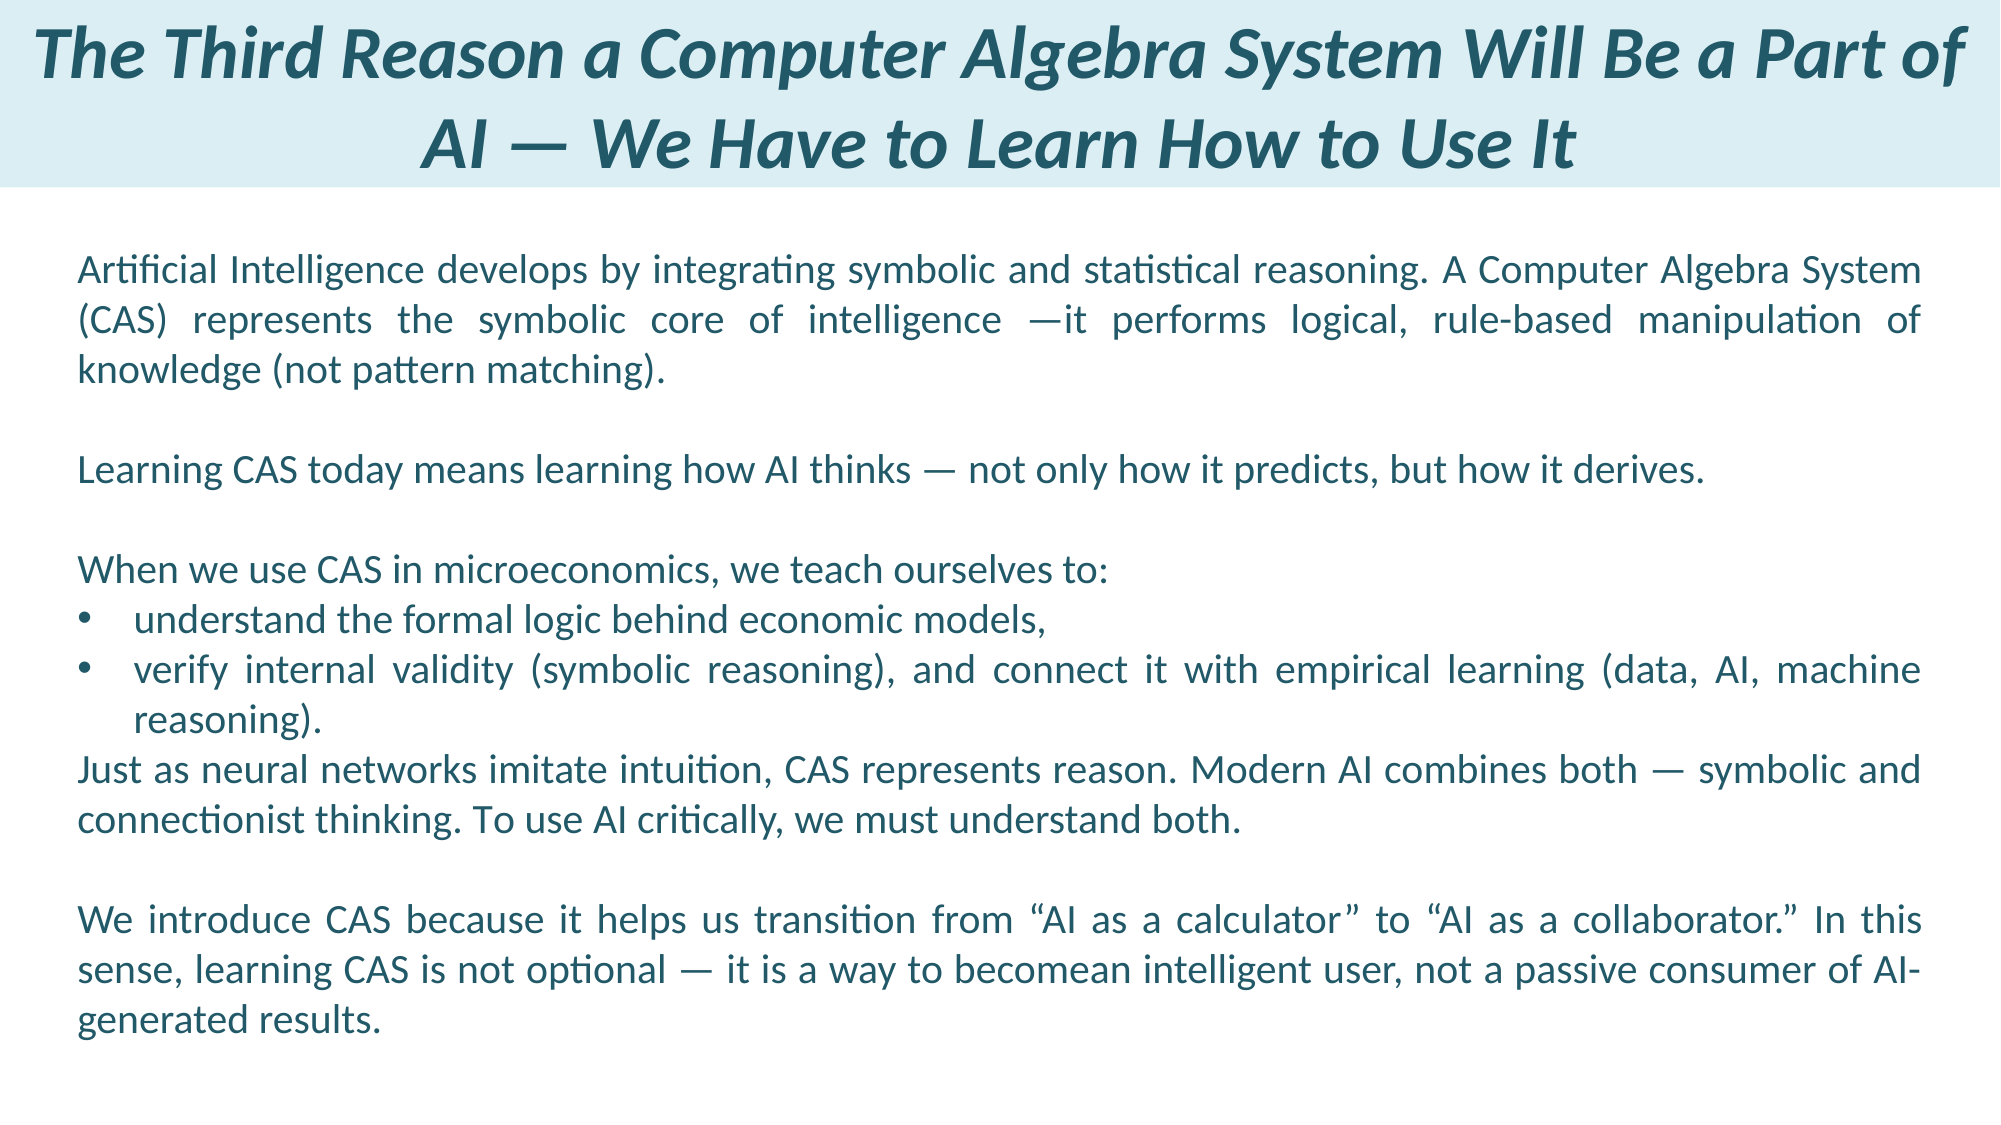

The Third Reason a Computer Algebra System Will Be a Part of AI — We Have to Learn How to Use It
Artificial Intelligence develops by integrating symbolic and statistical reasoning. A Computer Algebra System (CAS) represents the symbolic core of intelligence —it performs logical, rule-based manipulation of knowledge (not pattern matching).

Learning CAS today means learning how AI thinks — not only how it predicts, but how it derives.

When we use CAS in microeconomics, we teach ourselves to:
understand the formal logic behind economic models,
verify internal validity (symbolic reasoning), and connect it with empirical learning (data, AI, machine reasoning).
Just as neural networks imitate intuition, CAS represents reason. Modern AI combines both — symbolic and connectionist thinking. To use AI critically, we must understand both.

We introduce CAS because it helps us transition from “AI as a calculator” to “AI as a collaborator.” In this sense, learning CAS is not optional — it is a way to becomean intelligent user, not a passive consumer of AI-generated results.